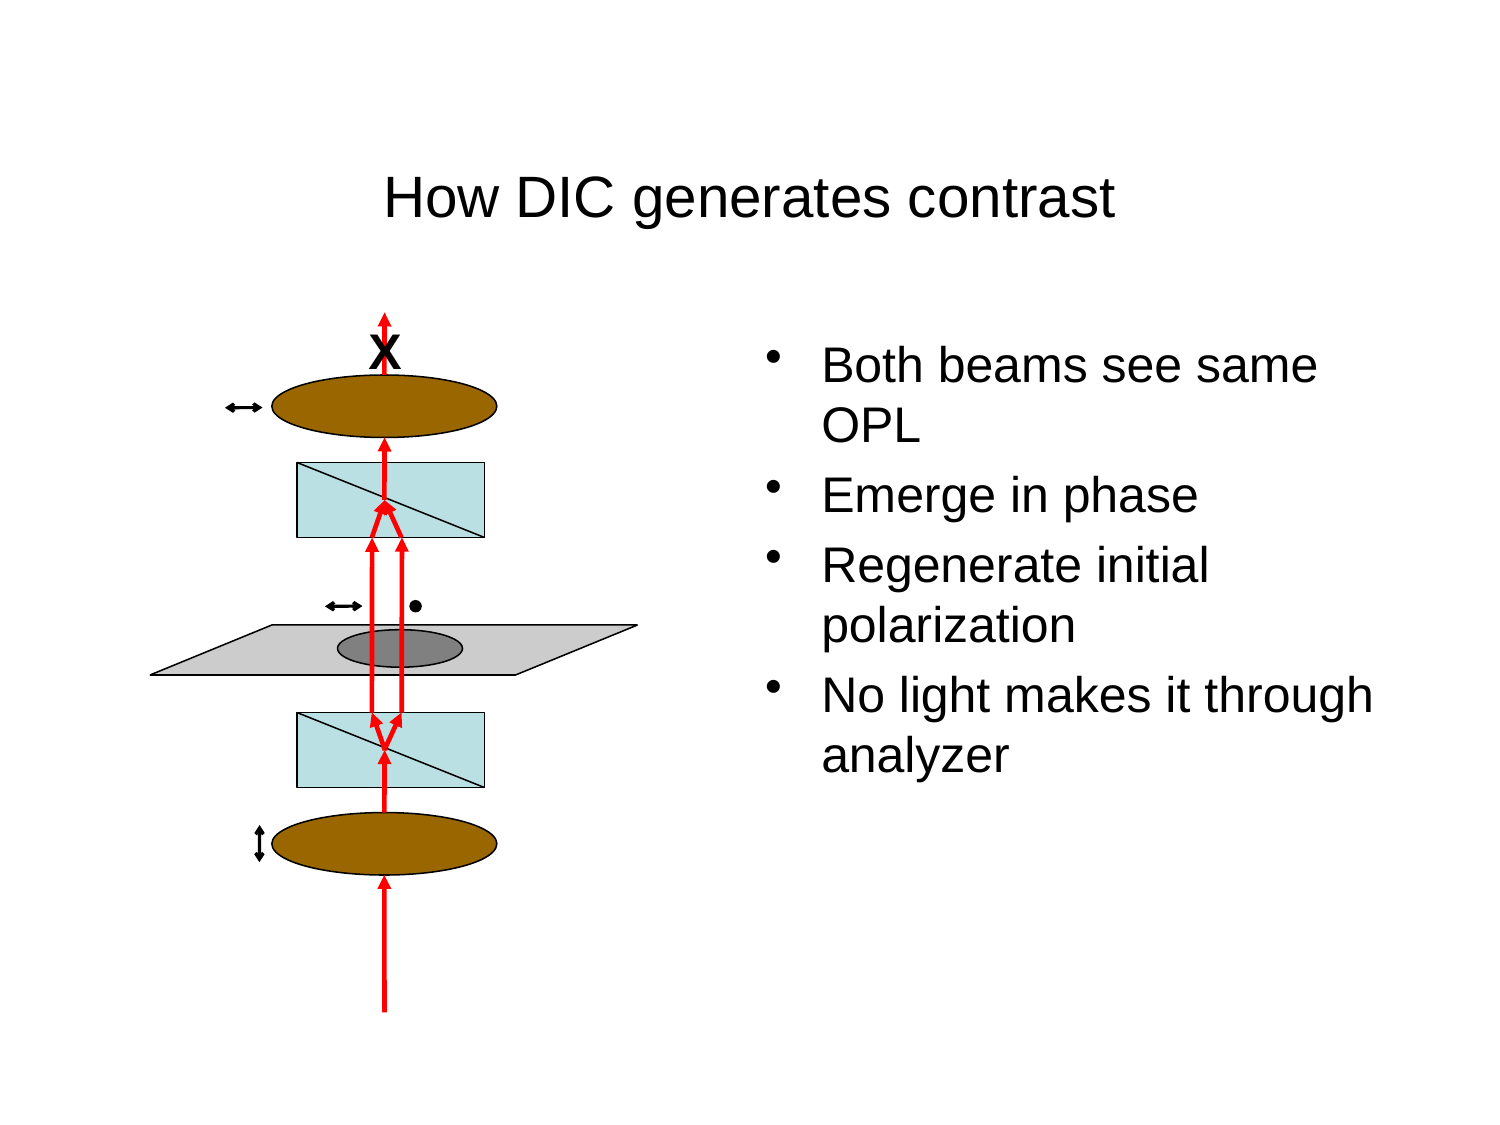

# How DIC generates contrast

X
Both beams see same OPL
Emerge in phase
Regenerate initial polarization
No light makes it through analyzer